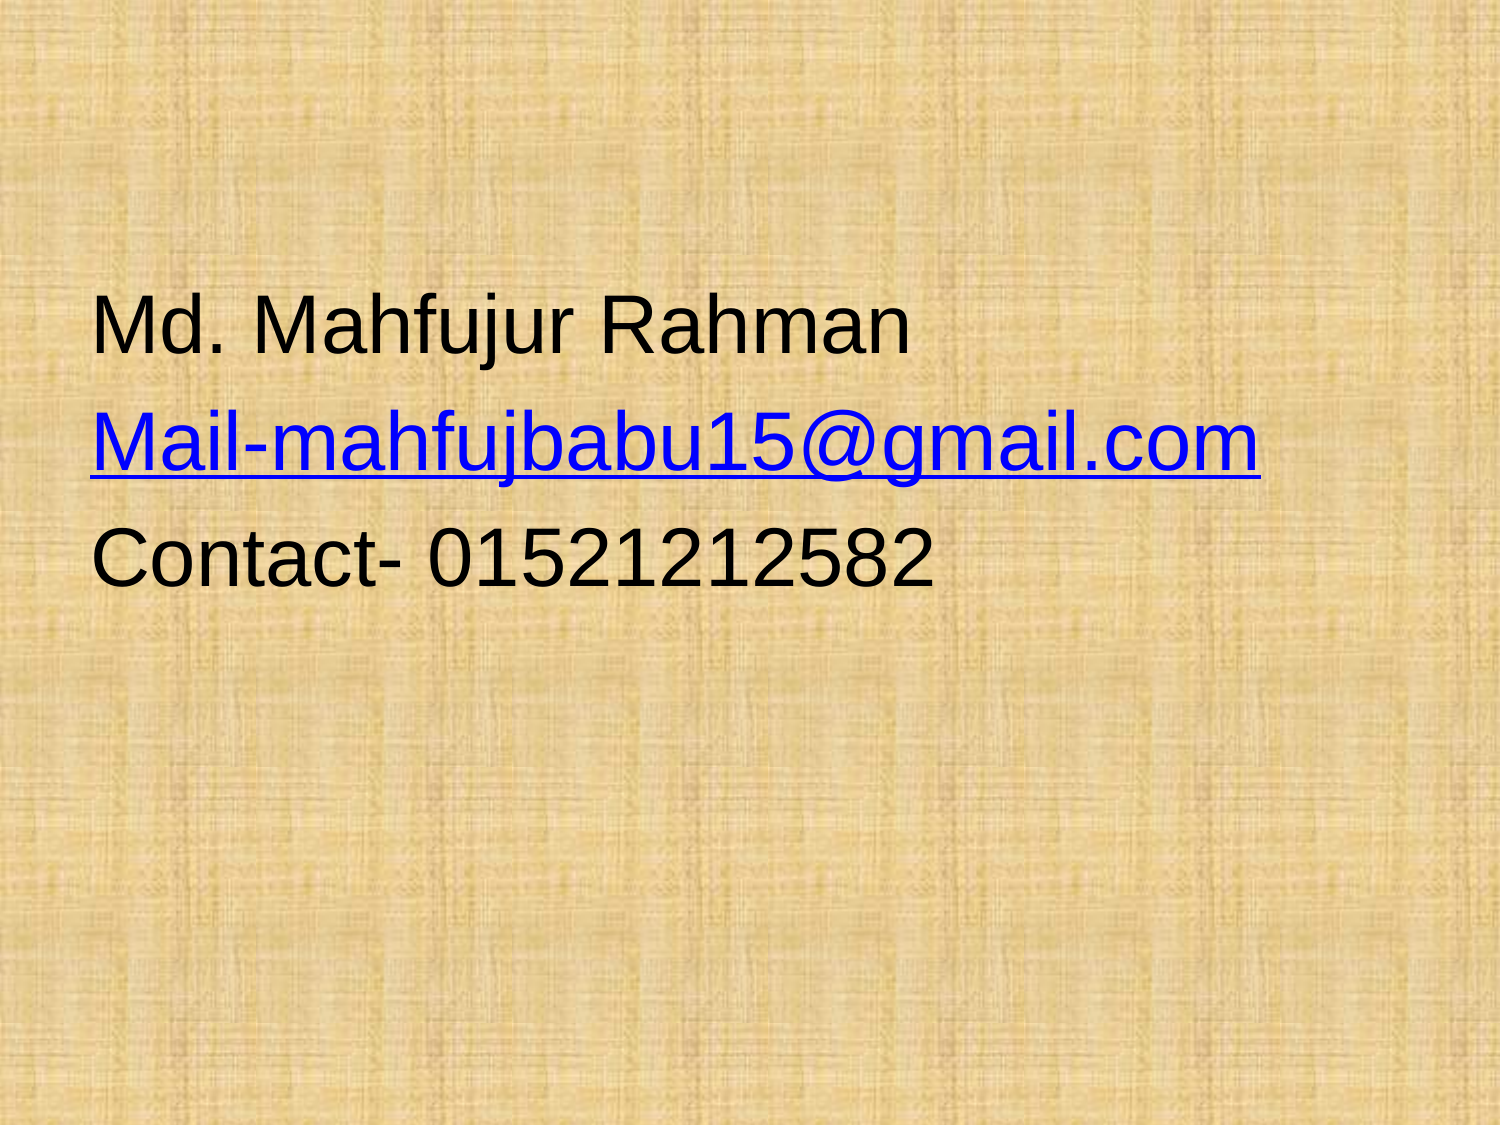

#
Md. Mahfujur Rahman
Mail-mahfujbabu15@gmail.com
Contact- 01521212582